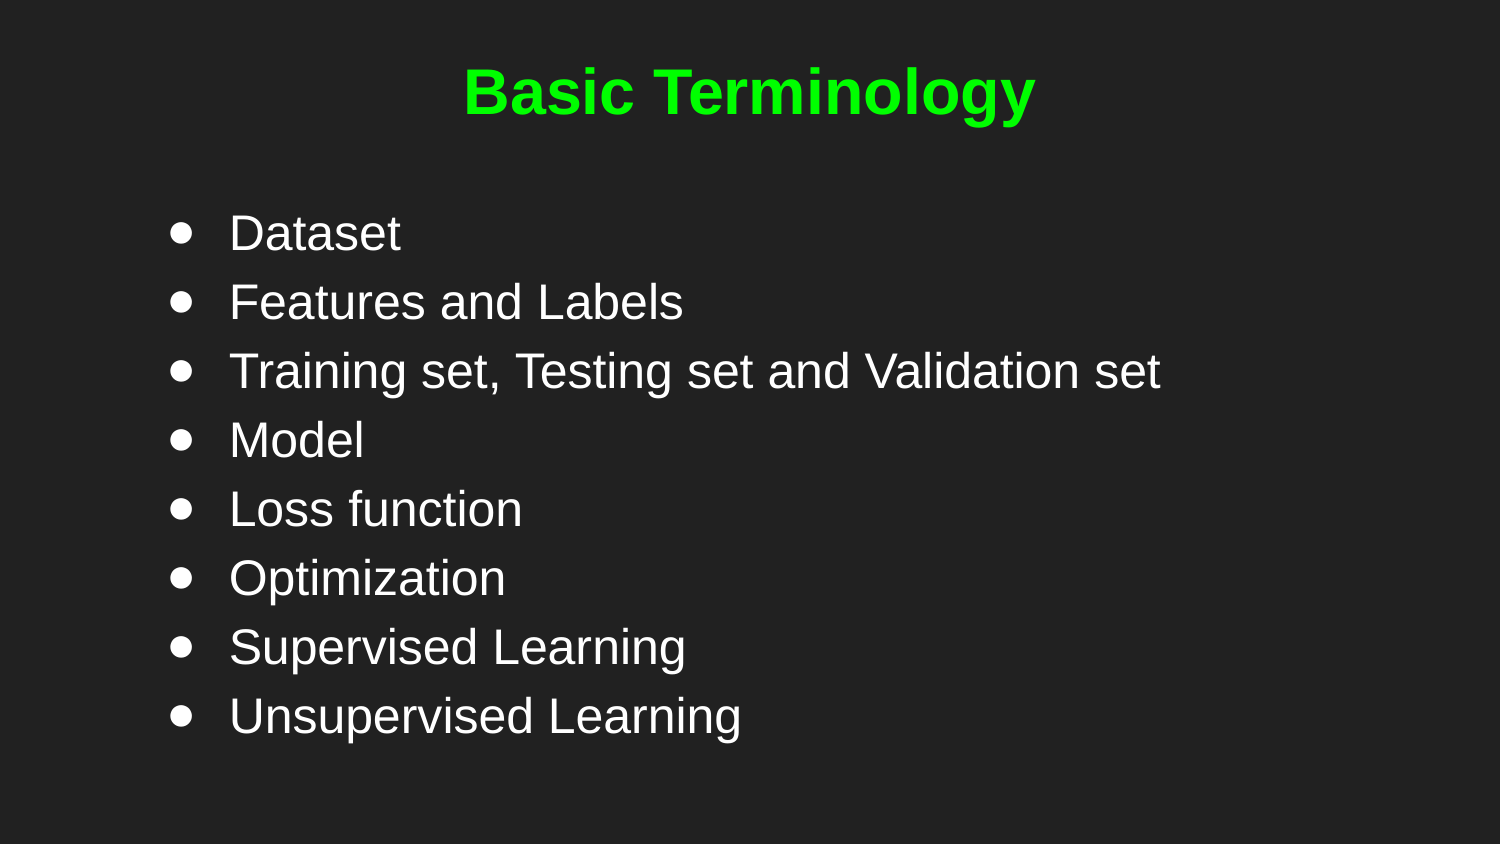

# Basic Terminology
Dataset
Features and Labels
Training set, Testing set and Validation set
Model
Loss function
Optimization
Supervised Learning
Unsupervised Learning